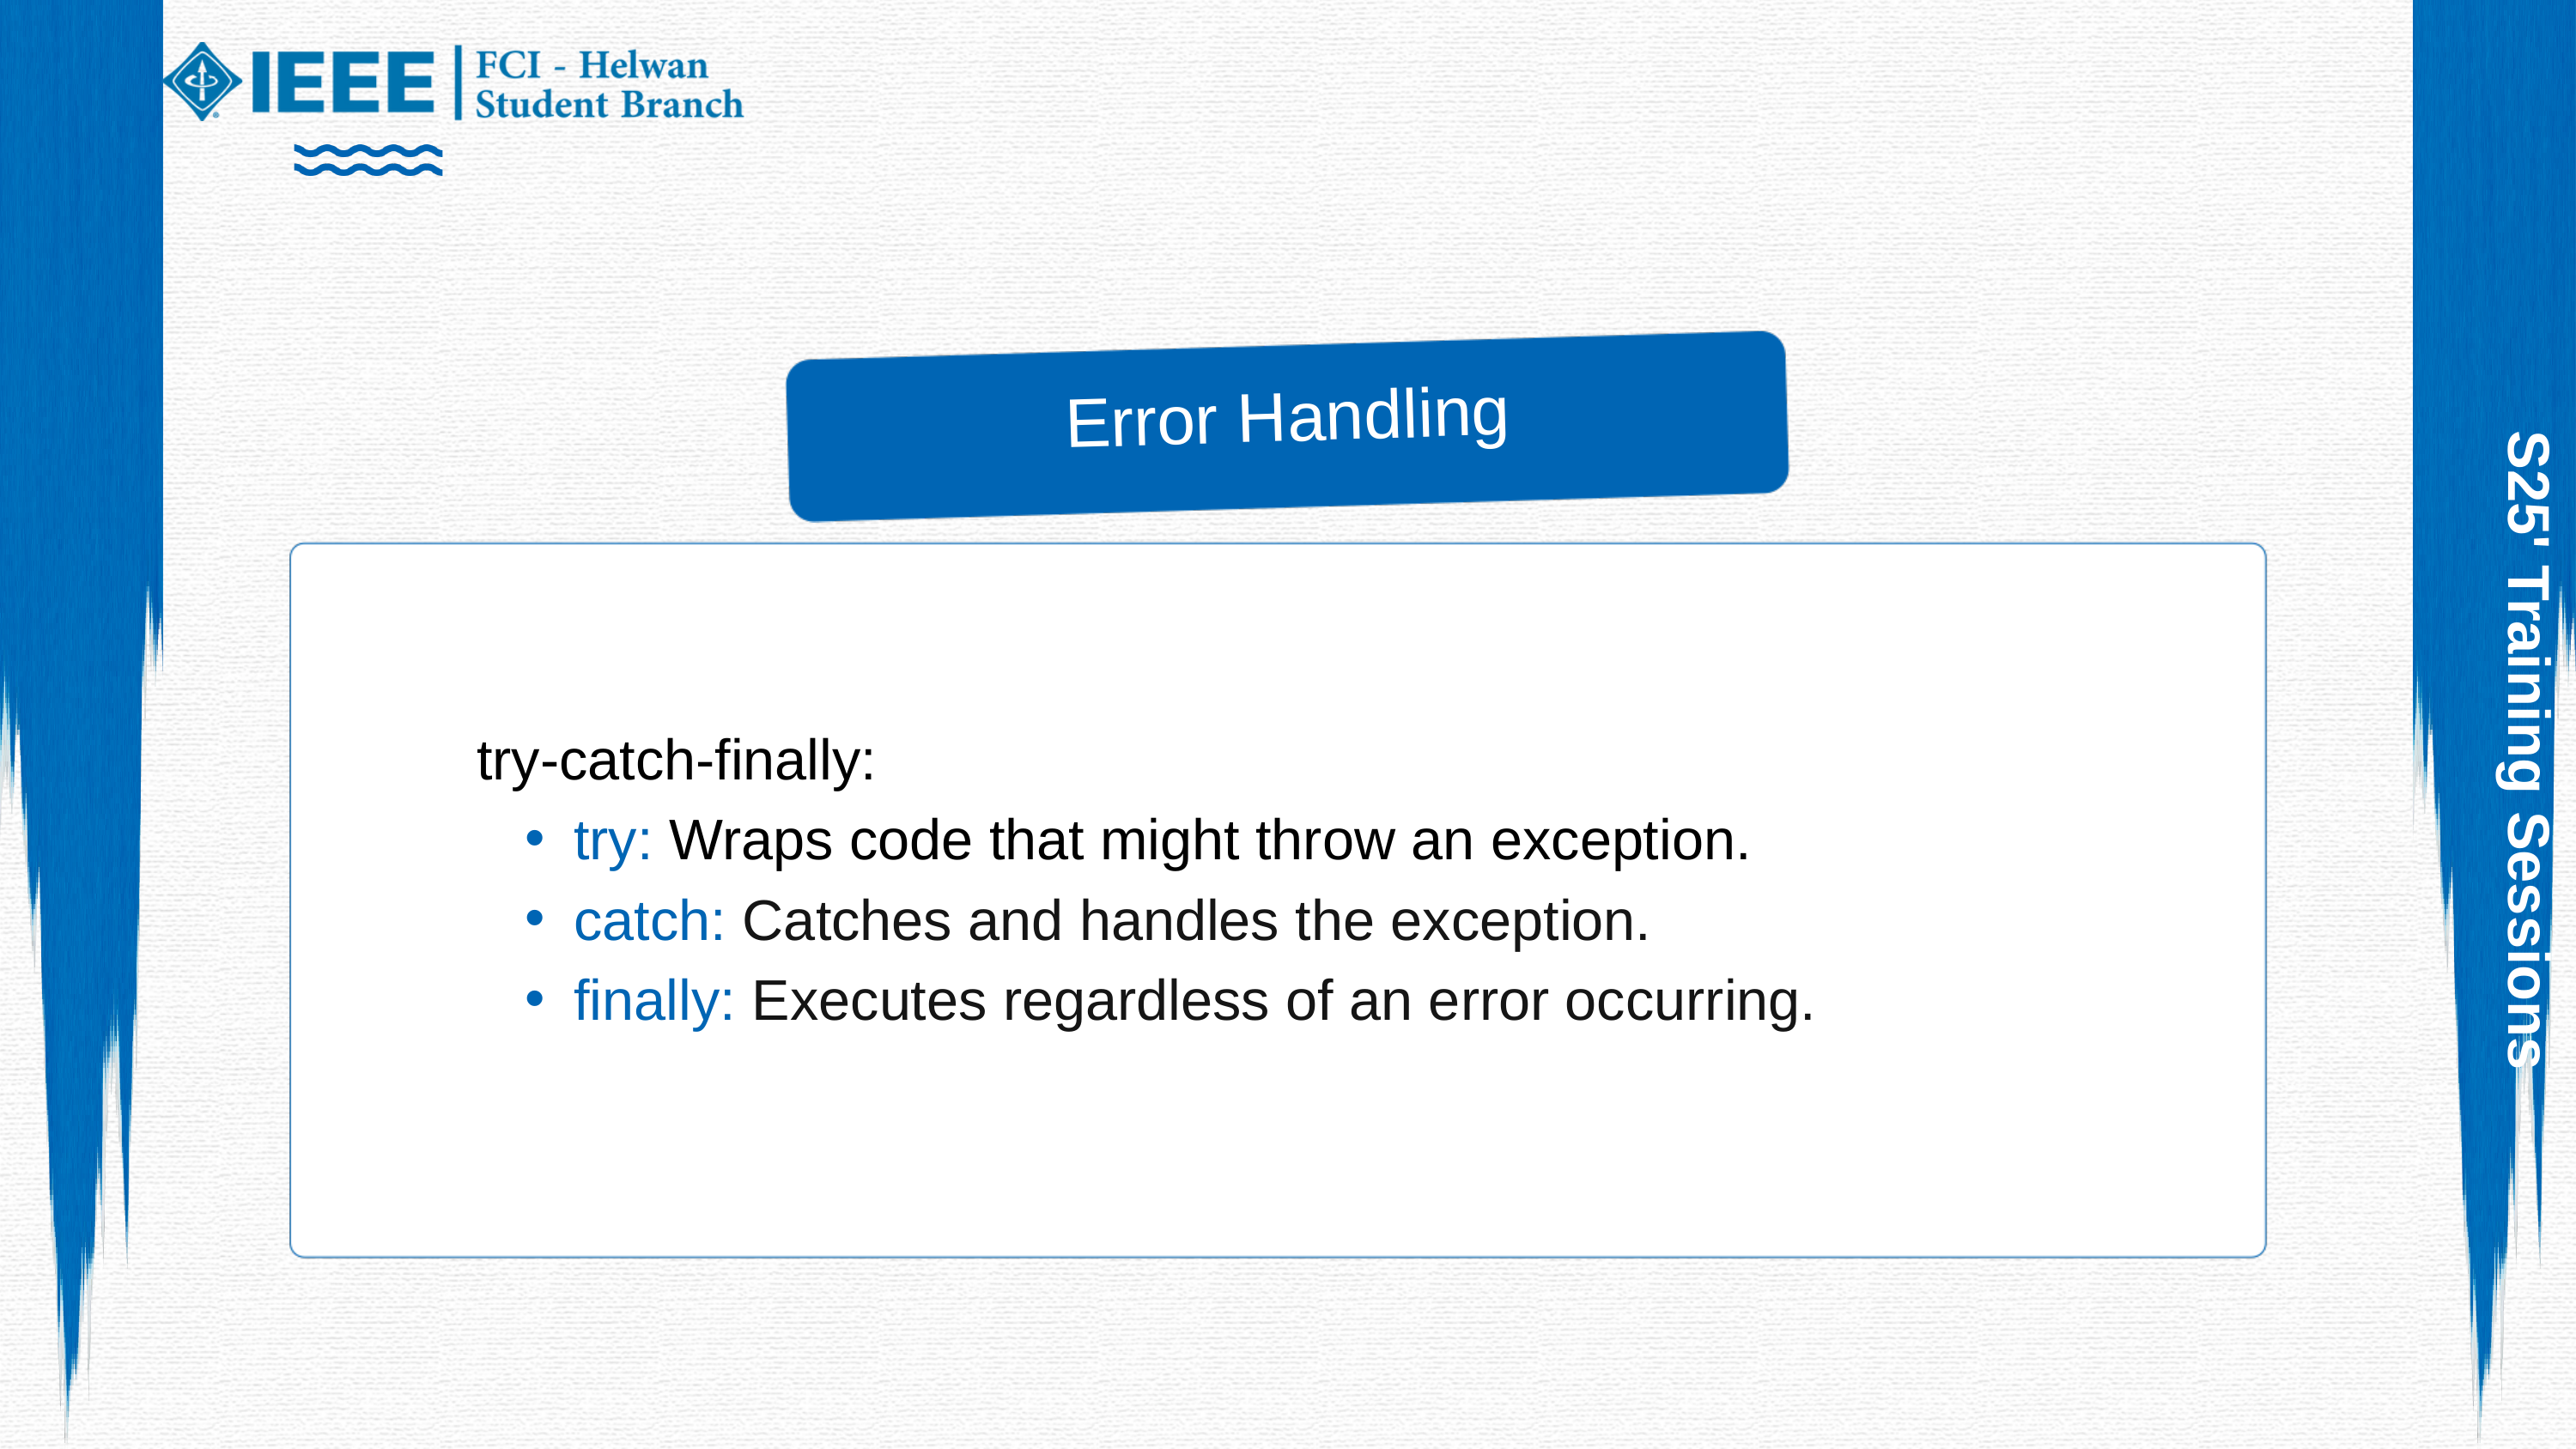

Error Handling

S25' Training Sessions

try-catch-finally:
try: Wraps code that might throw an exception.
catch: Catches and handles the exception.
finally: Executes regardless of an error occurring.